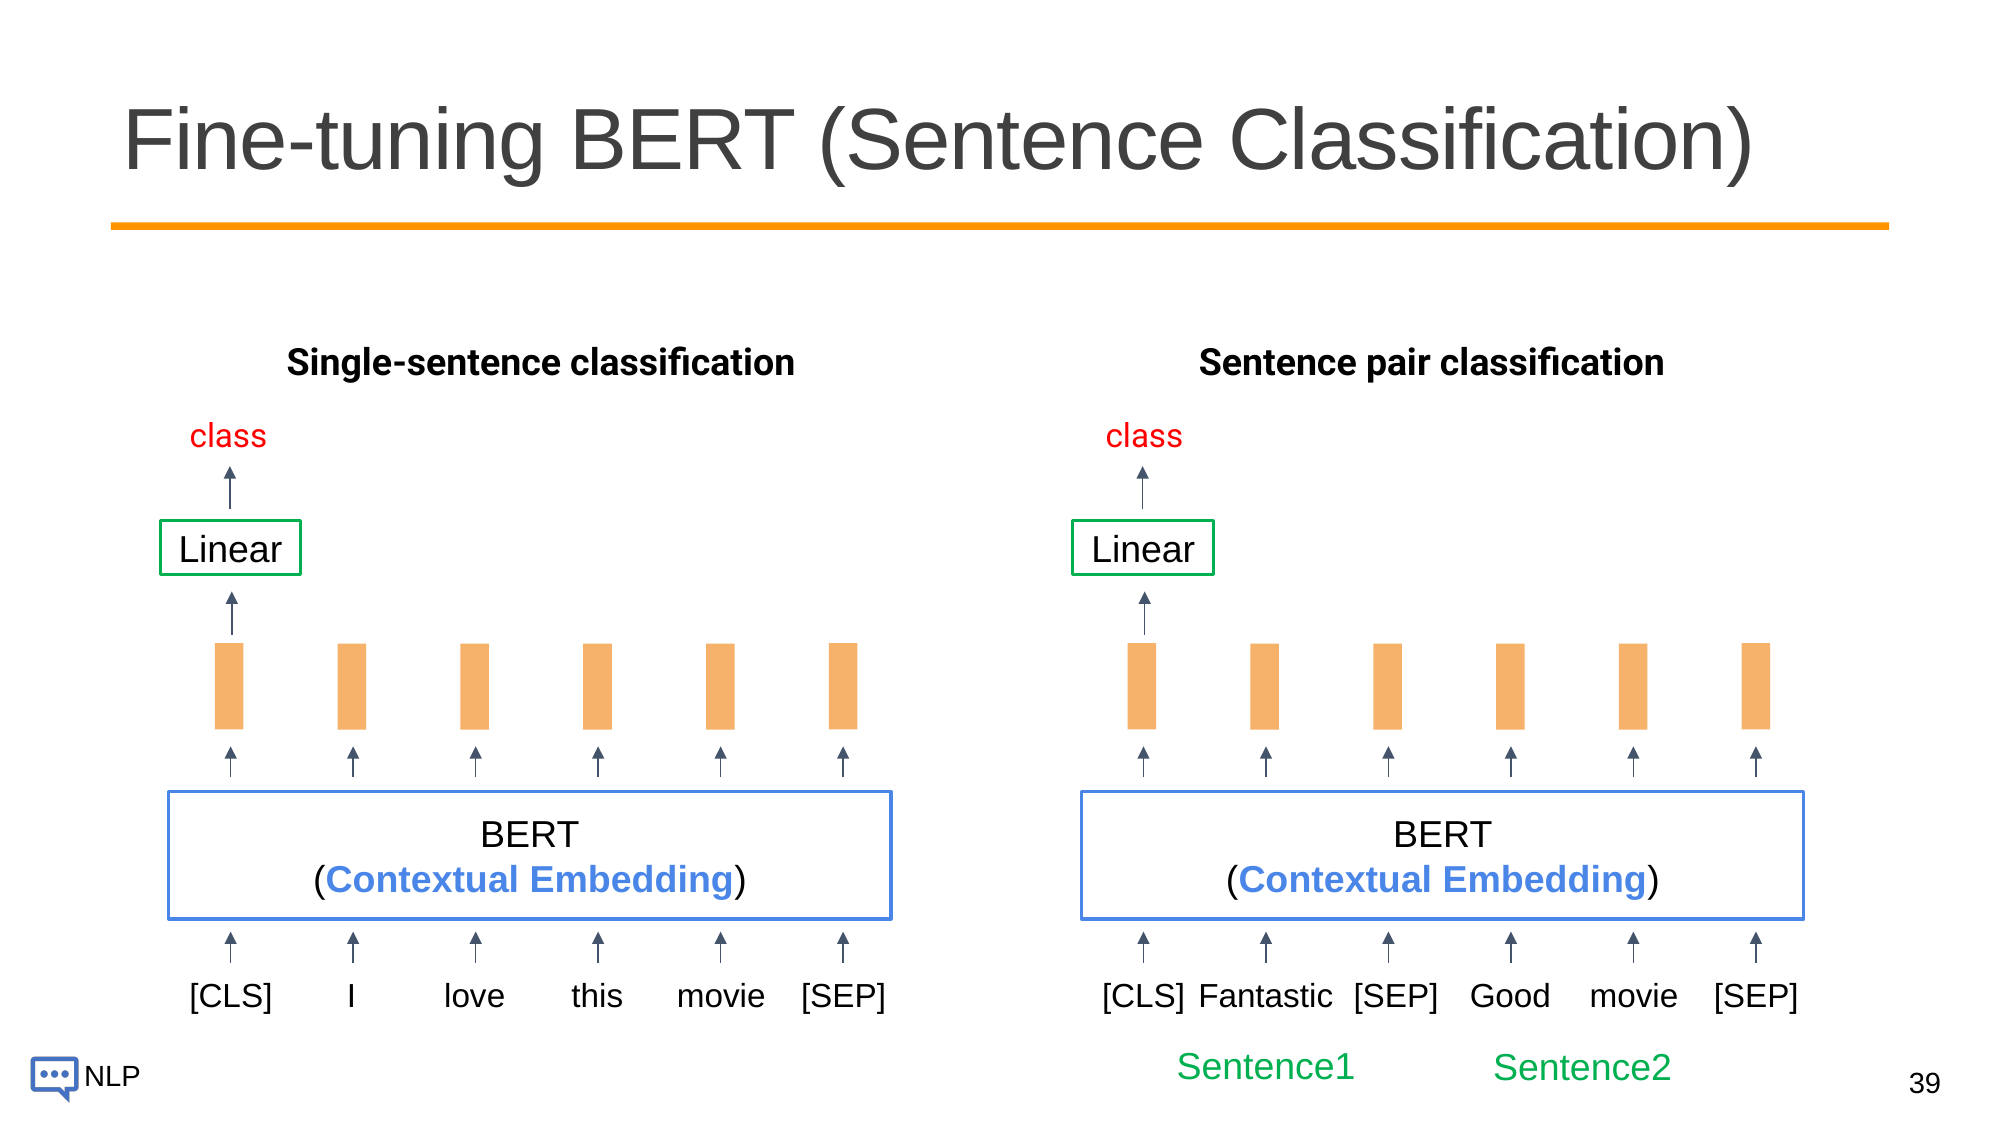

# Fine-tuning BERT (Sentence Classification)
Single-sentence classification
Sentence pair classification
class
class
Linear
Linear

BERT
(Contextual Embedding)
BERT
(Contextual Embedding)
[CLS]
I
love
this
movie
[SEP]
[CLS]
Fantastic
[SEP]
Good
movie
[SEP]
Sentence1
Sentence2
39